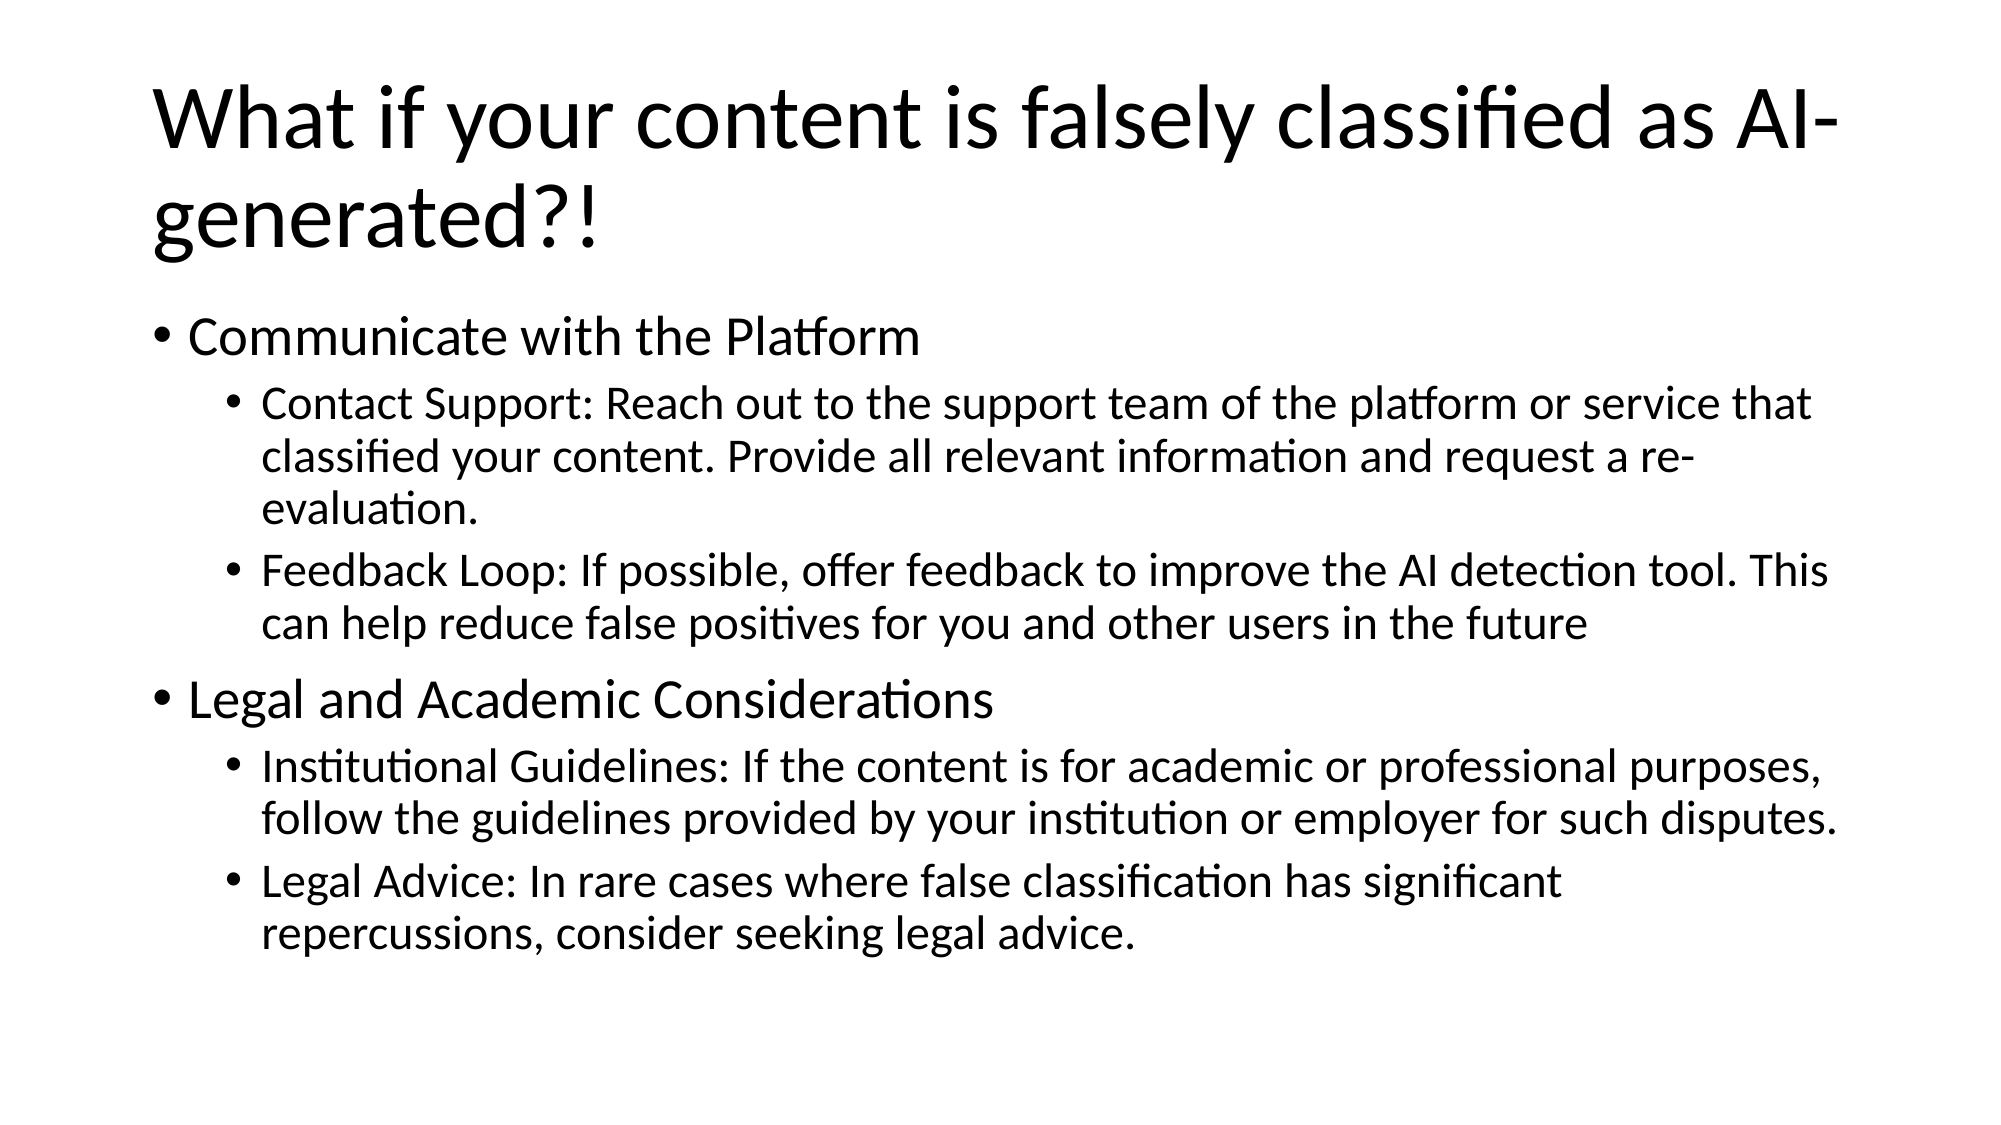

# What if your content is falsely classified as AI-generated?!
Communicate with the Platform
Contact Support: Reach out to the support team of the platform or service that classified your content. Provide all relevant information and request a re-evaluation.
Feedback Loop: If possible, offer feedback to improve the AI detection tool. This can help reduce false positives for you and other users in the future
Legal and Academic Considerations
Institutional Guidelines: If the content is for academic or professional purposes, follow the guidelines provided by your institution or employer for such disputes.
Legal Advice: In rare cases where false classification has significant repercussions, consider seeking legal advice.